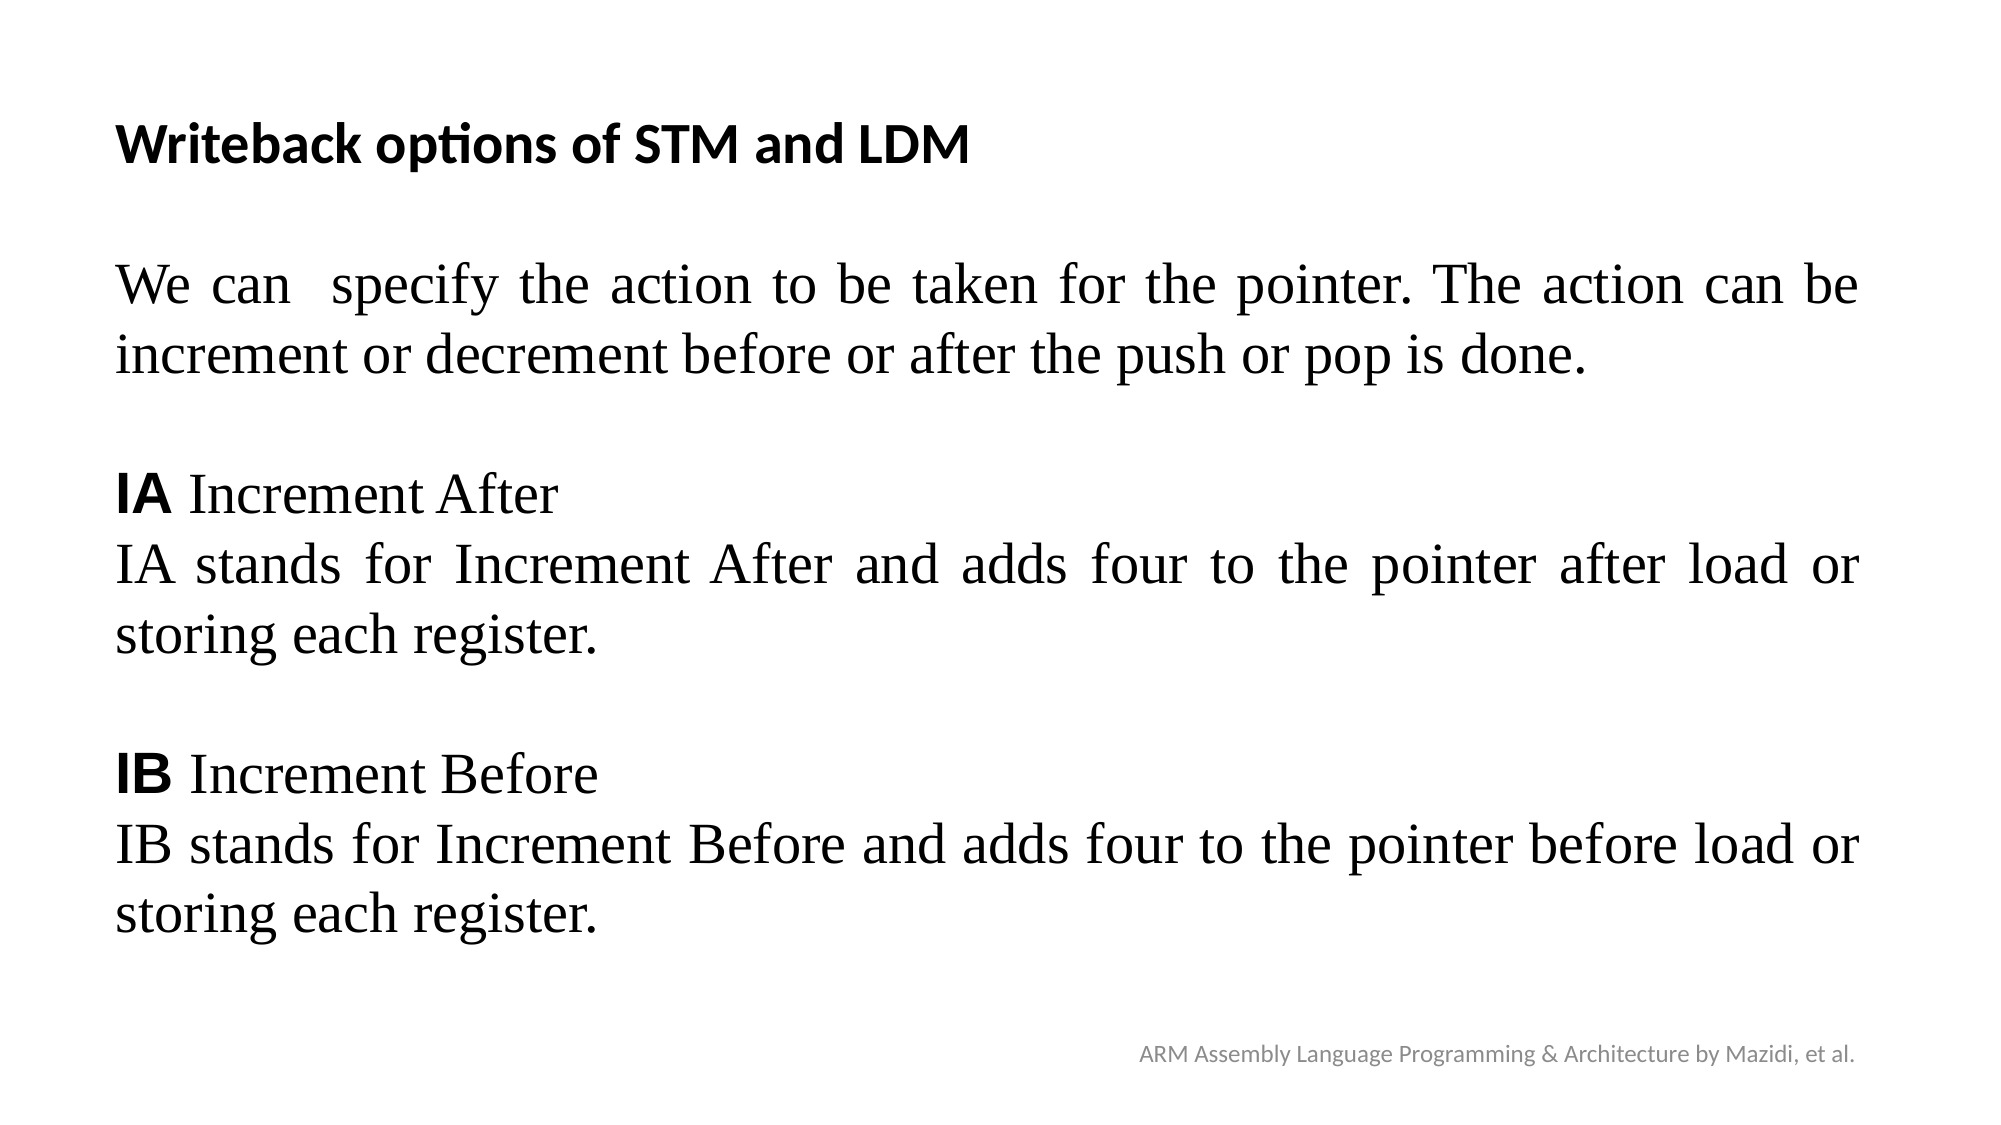

Writeback options of STM and LDM

We can  specify the action to be taken for the pointer. The action can be increment or decrement before or after the push or pop is done.
Option Description
IA Increment After
IA stands for Increment After and adds four to the pointer after load or storing each register.

IB Increment Before
IB stands for Increment Before and adds four to the pointer before load or storing each register.
ARM Assembly Language Programming & Architecture by Mazidi, et al.